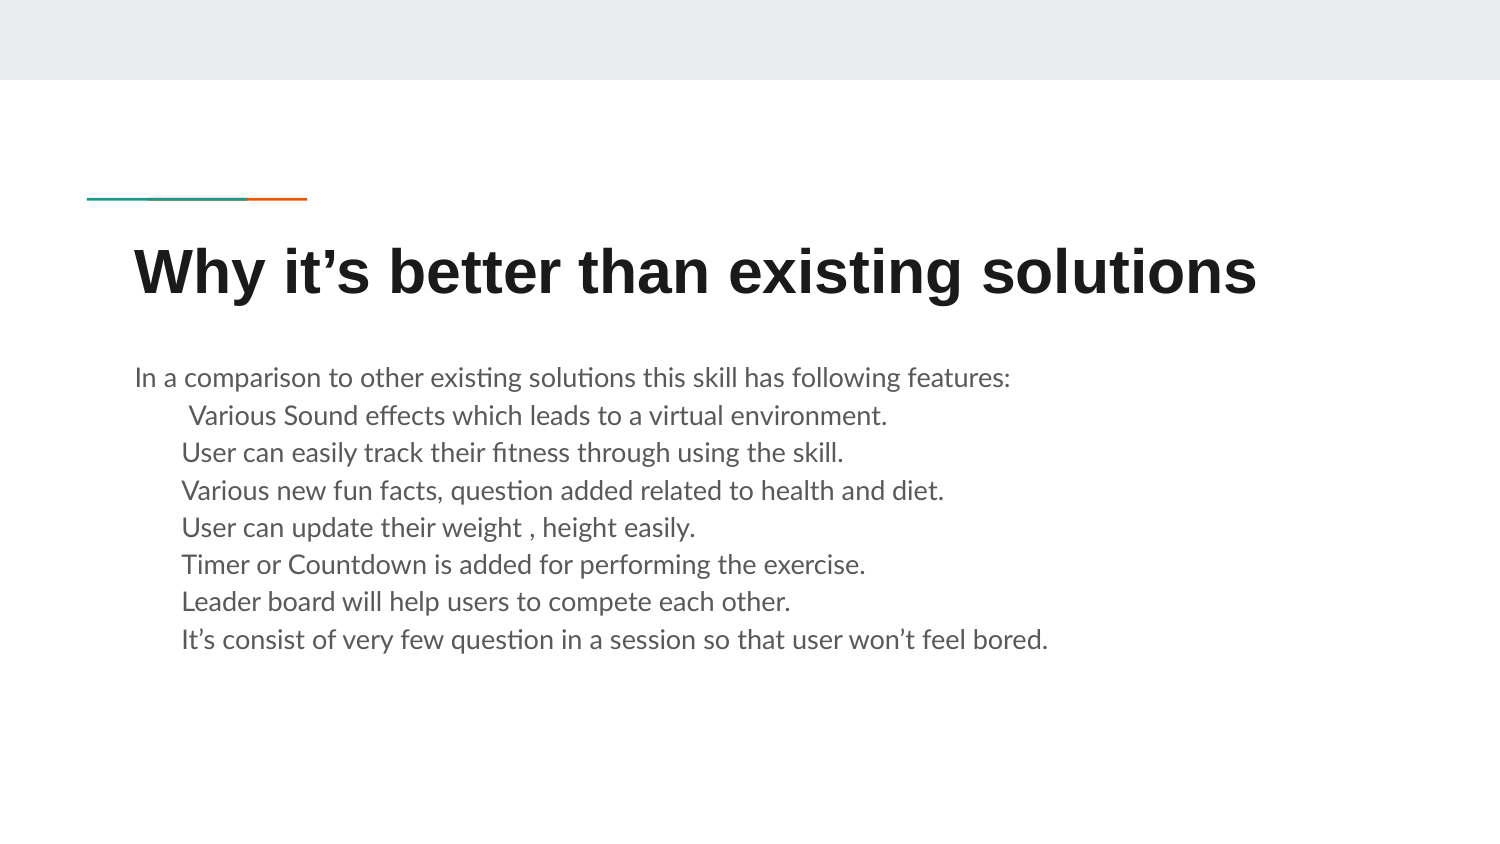

# Why it’s better than existing solutions
In a comparison to other existing solutions this skill has following features:
 Various Sound effects which leads to a virtual environment.
User can easily track their fitness through using the skill.
Various new fun facts, question added related to health and diet.
User can update their weight , height easily.
Timer or Countdown is added for performing the exercise.
Leader board will help users to compete each other.
It’s consist of very few question in a session so that user won’t feel bored.